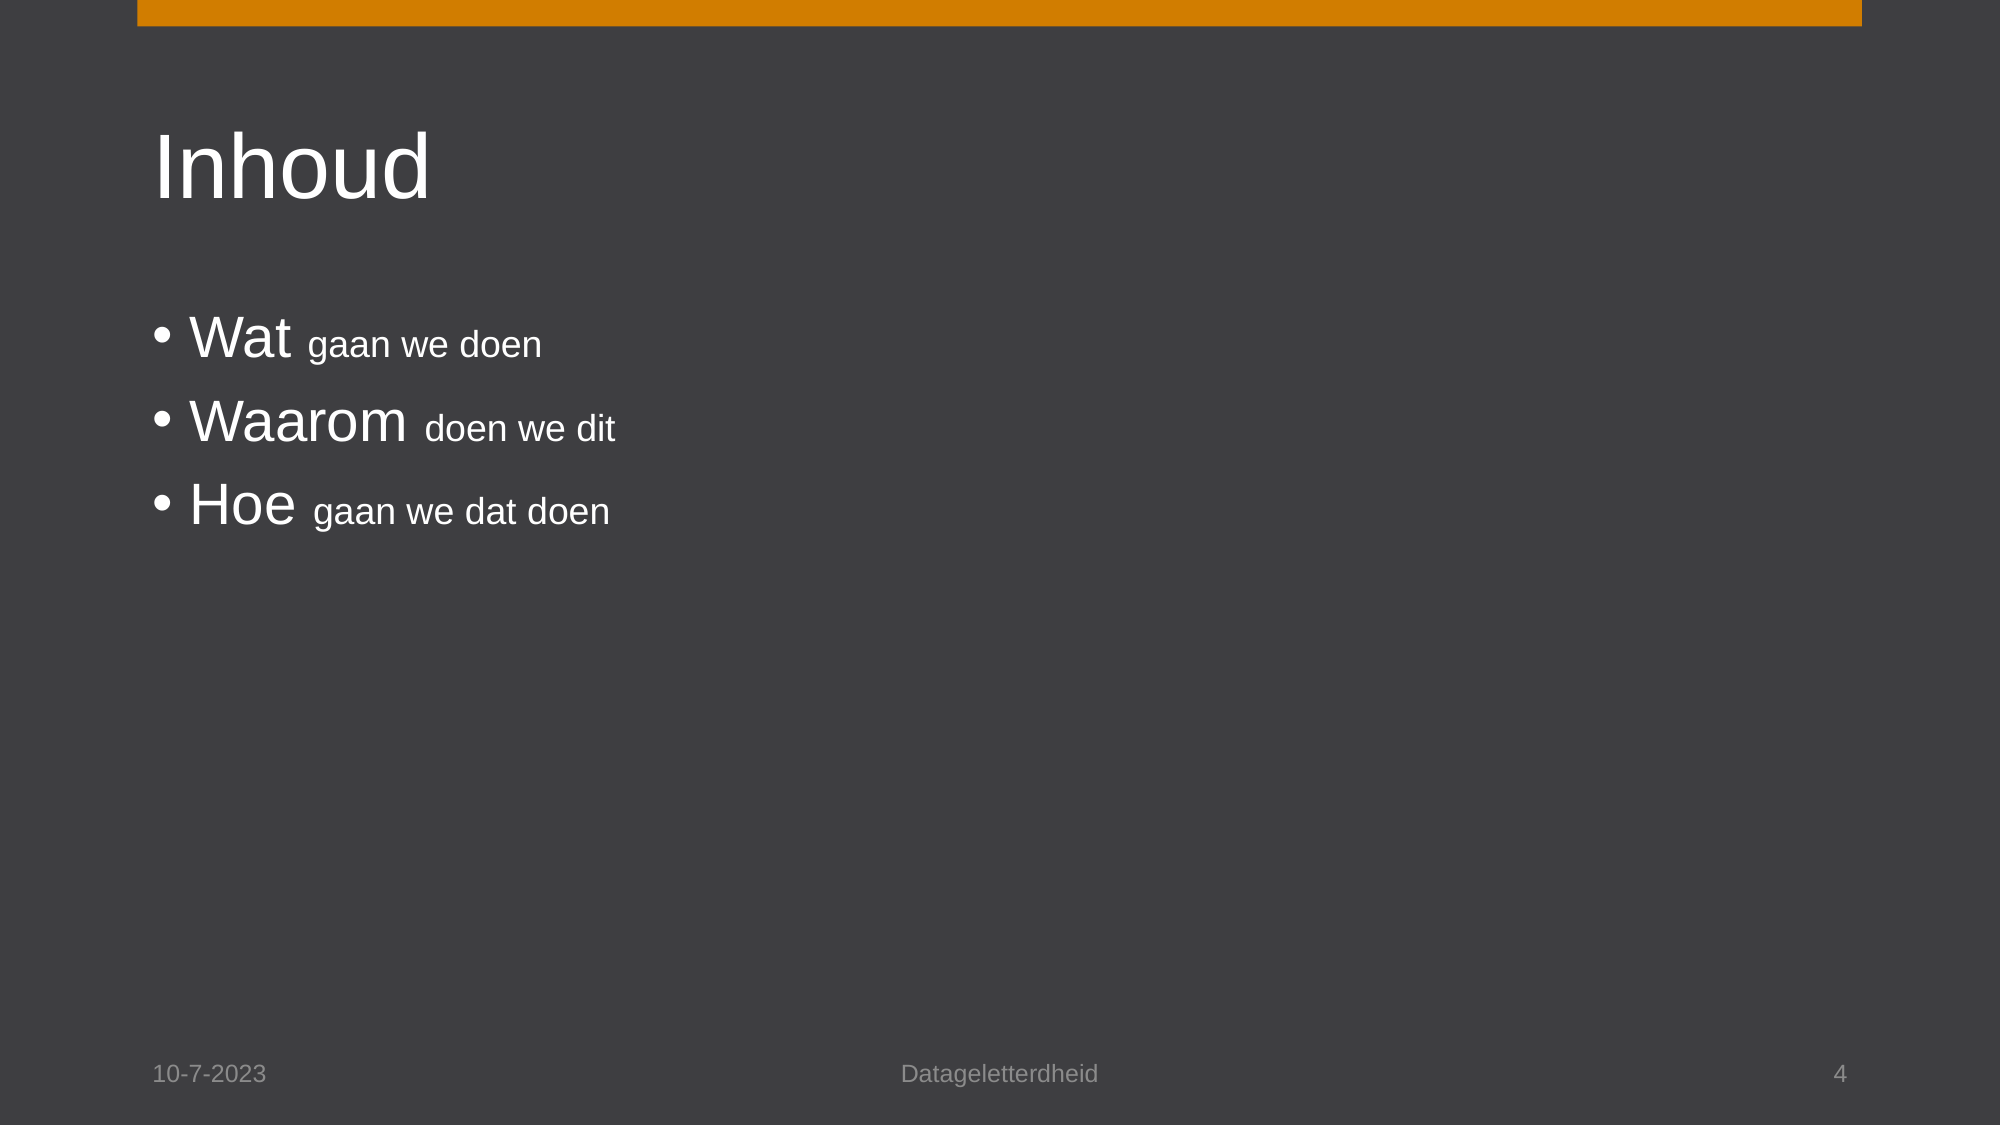

# Inhoud
Wat gaan we doen
Waarom doen we dit
Hoe gaan we dat doen

10-7-2023
Datageletterdheid
4